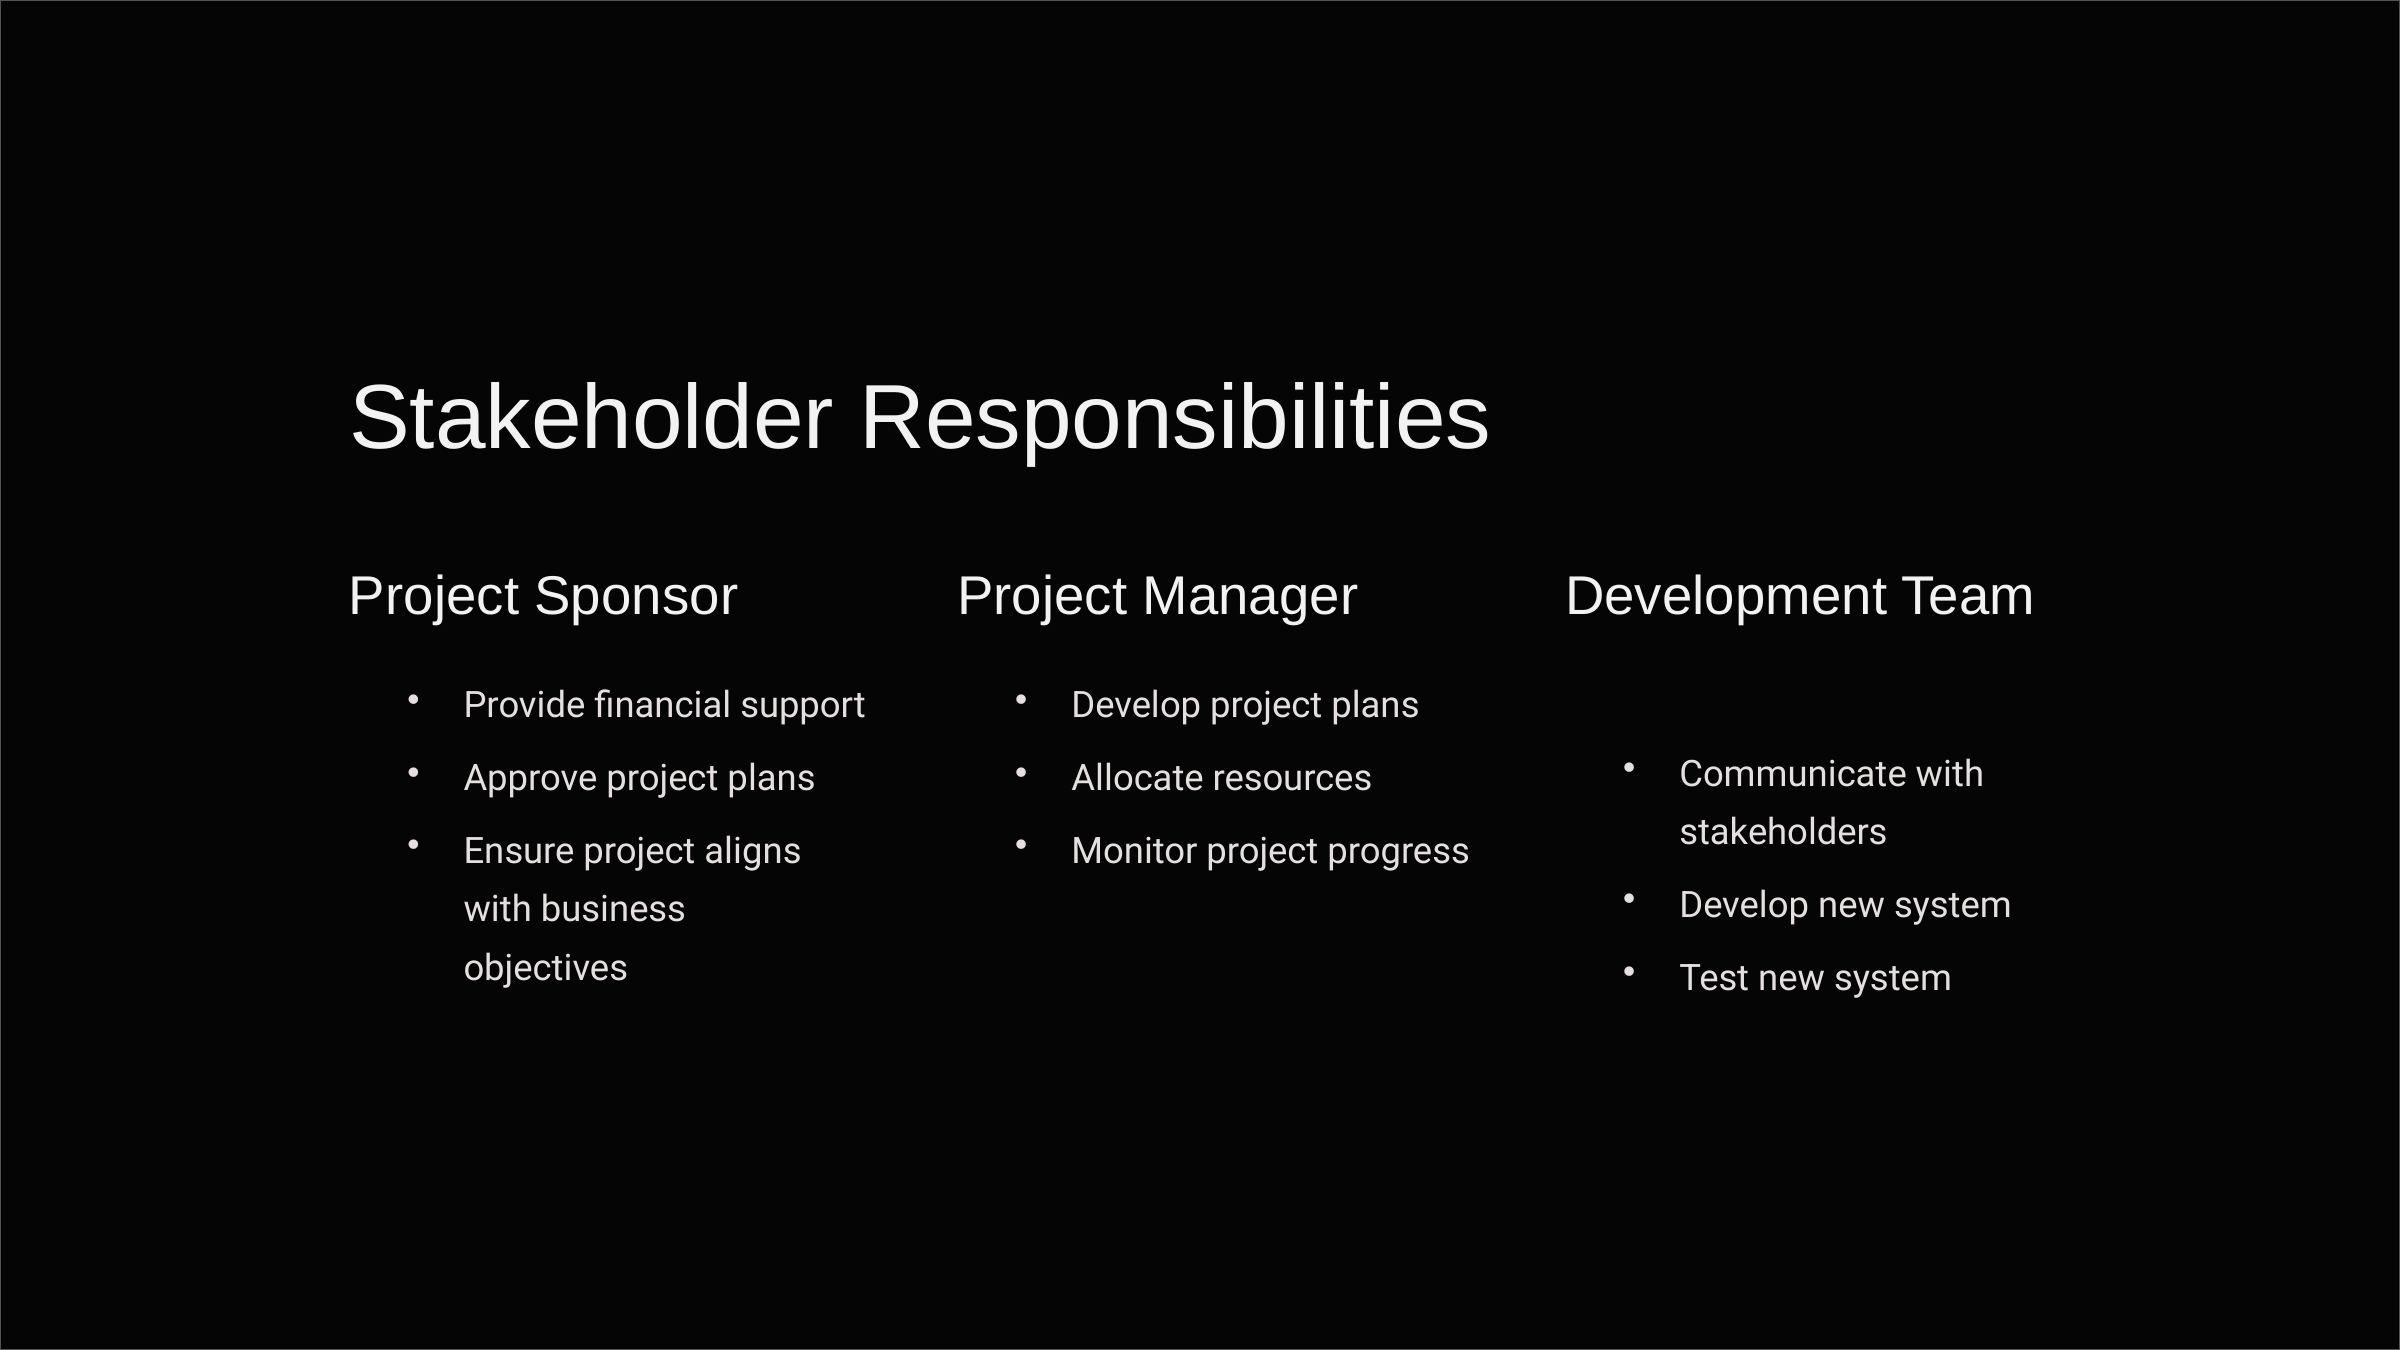

Stakeholder Responsibilities
Project Sponsor
Project Manager
Development Team
Provide financial support
Develop project plans
Communicate with stakeholders
Approve project plans
Allocate resources
Ensure project aligns with business objectives
Monitor project progress
Develop new system
Test new system